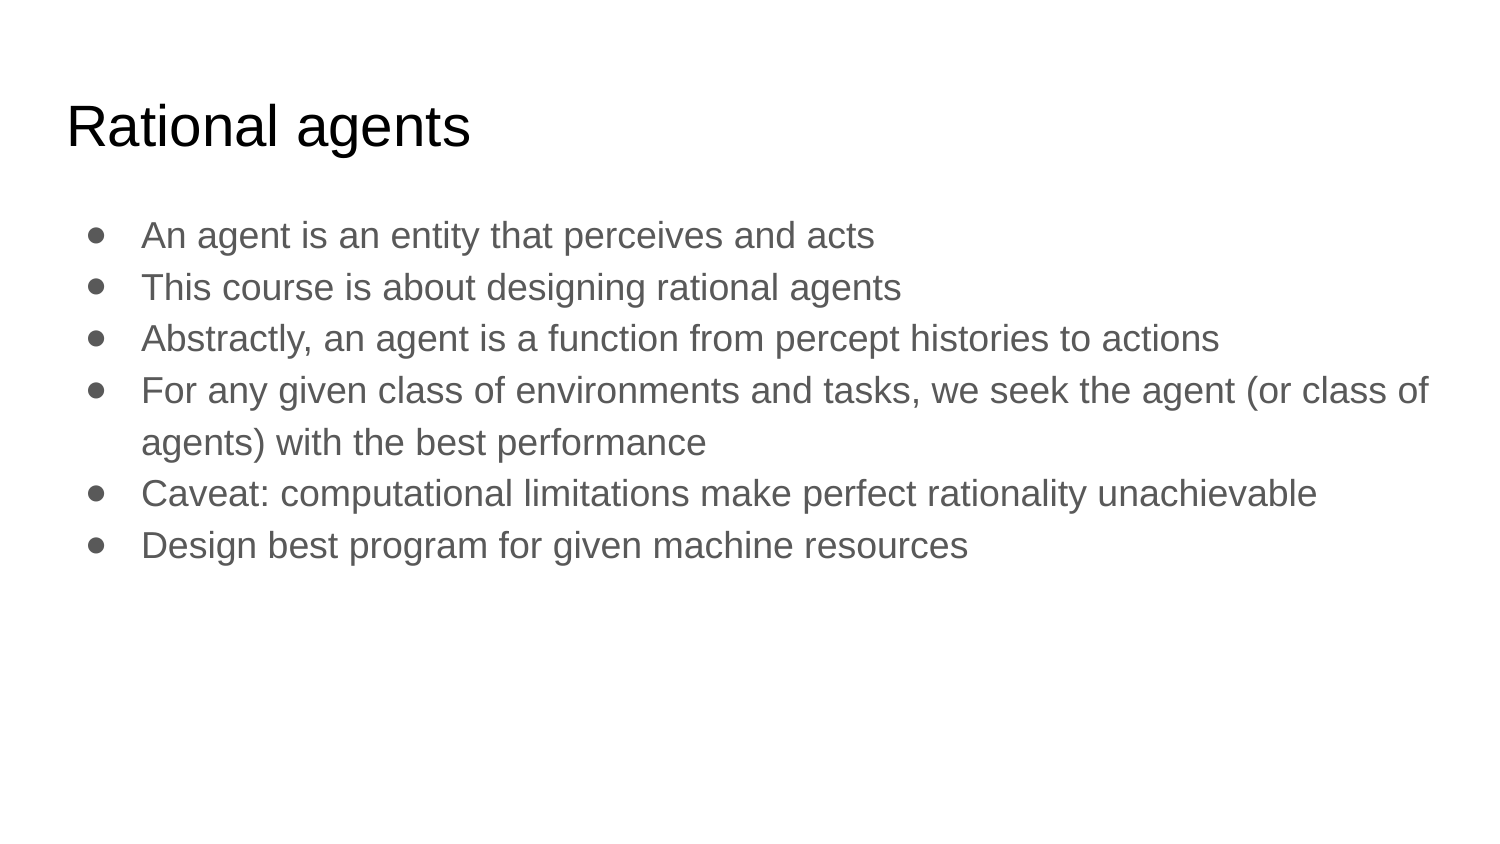

# Rational agents

An agent is an entity that perceives and acts
This course is about designing rational agents
Abstractly, an agent is a function from percept histories to actions
For any given class of environments and tasks, we seek the agent (or class of agents) with the best performance
Caveat: computational limitations make perfect rationality unachievable
Design best program for given machine resources